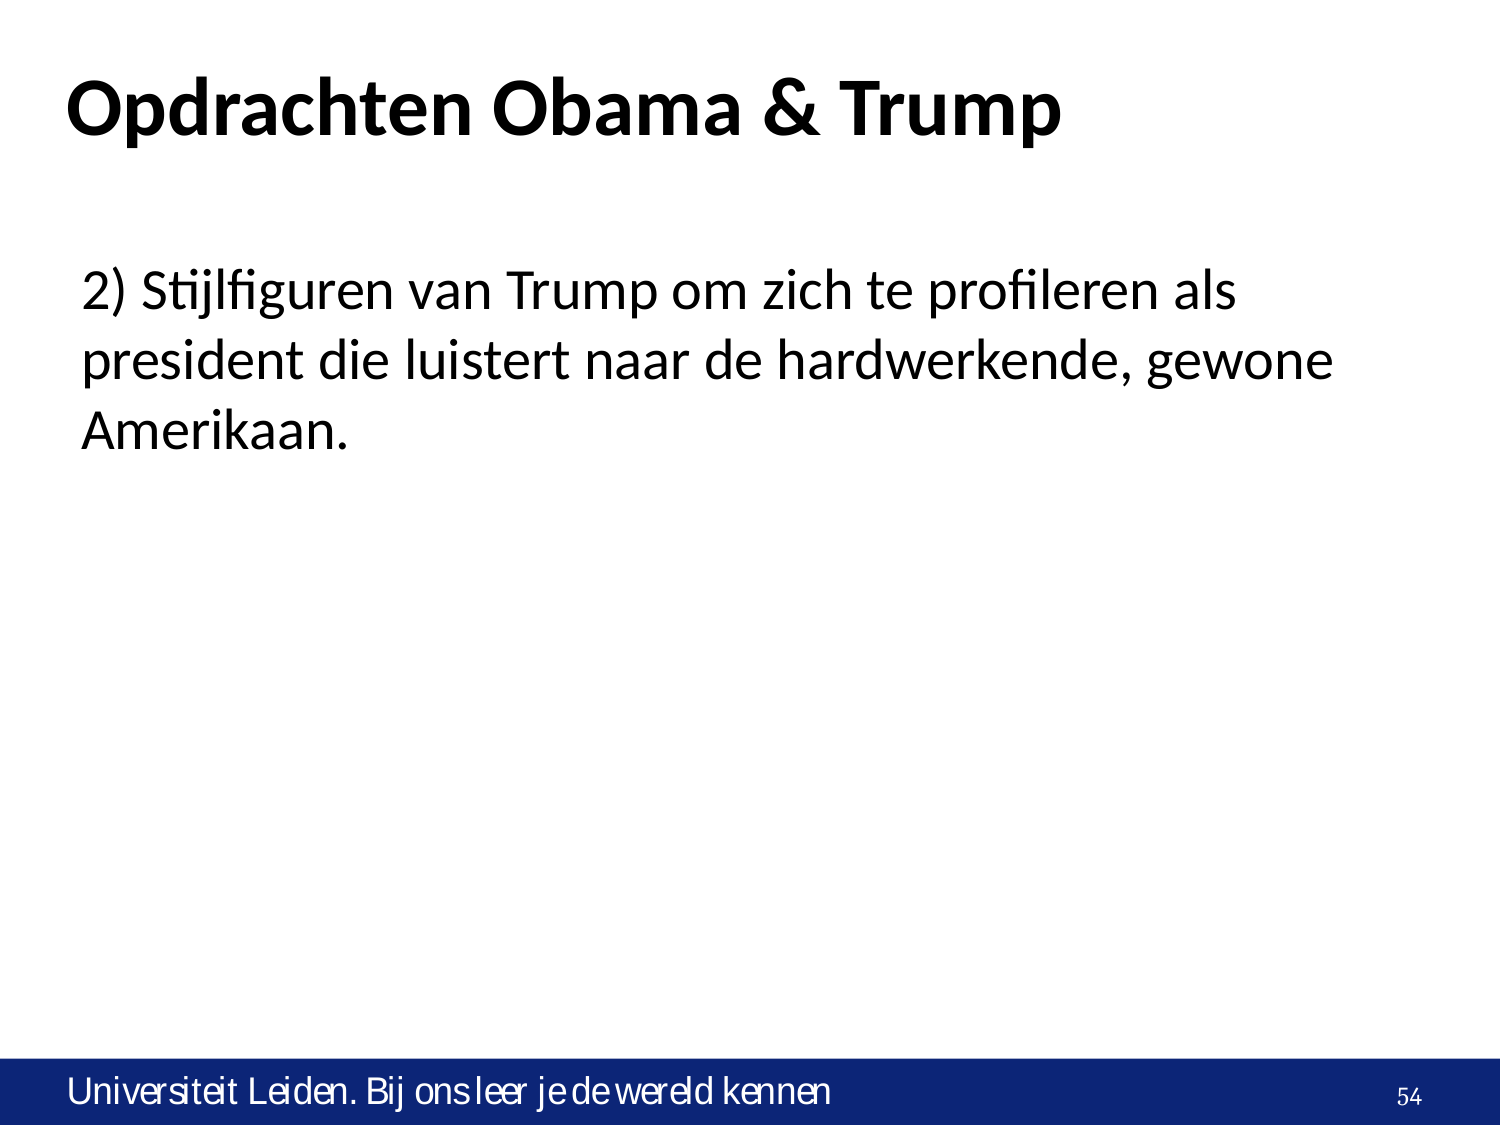

# Opdrachten Obama & Trump
2) Stijlfiguren van Trump om zich te profileren als president die luistert naar de hardwerkende, gewone Amerikaan.